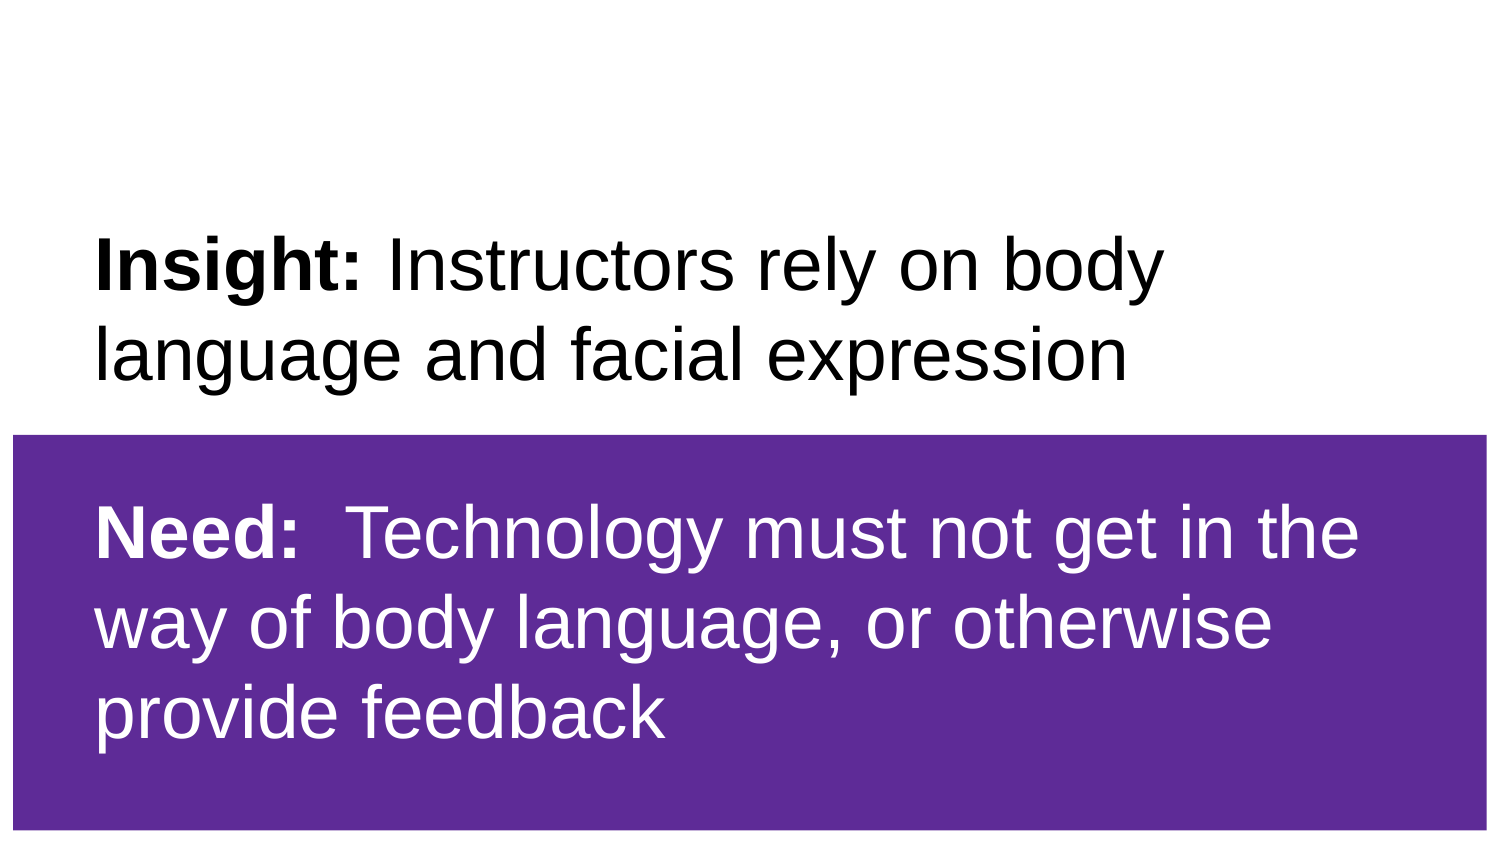

# Insight: Instructors rely on body language and facial expression
Need:  Technology must not get in the way of body language, or otherwise provide feedback